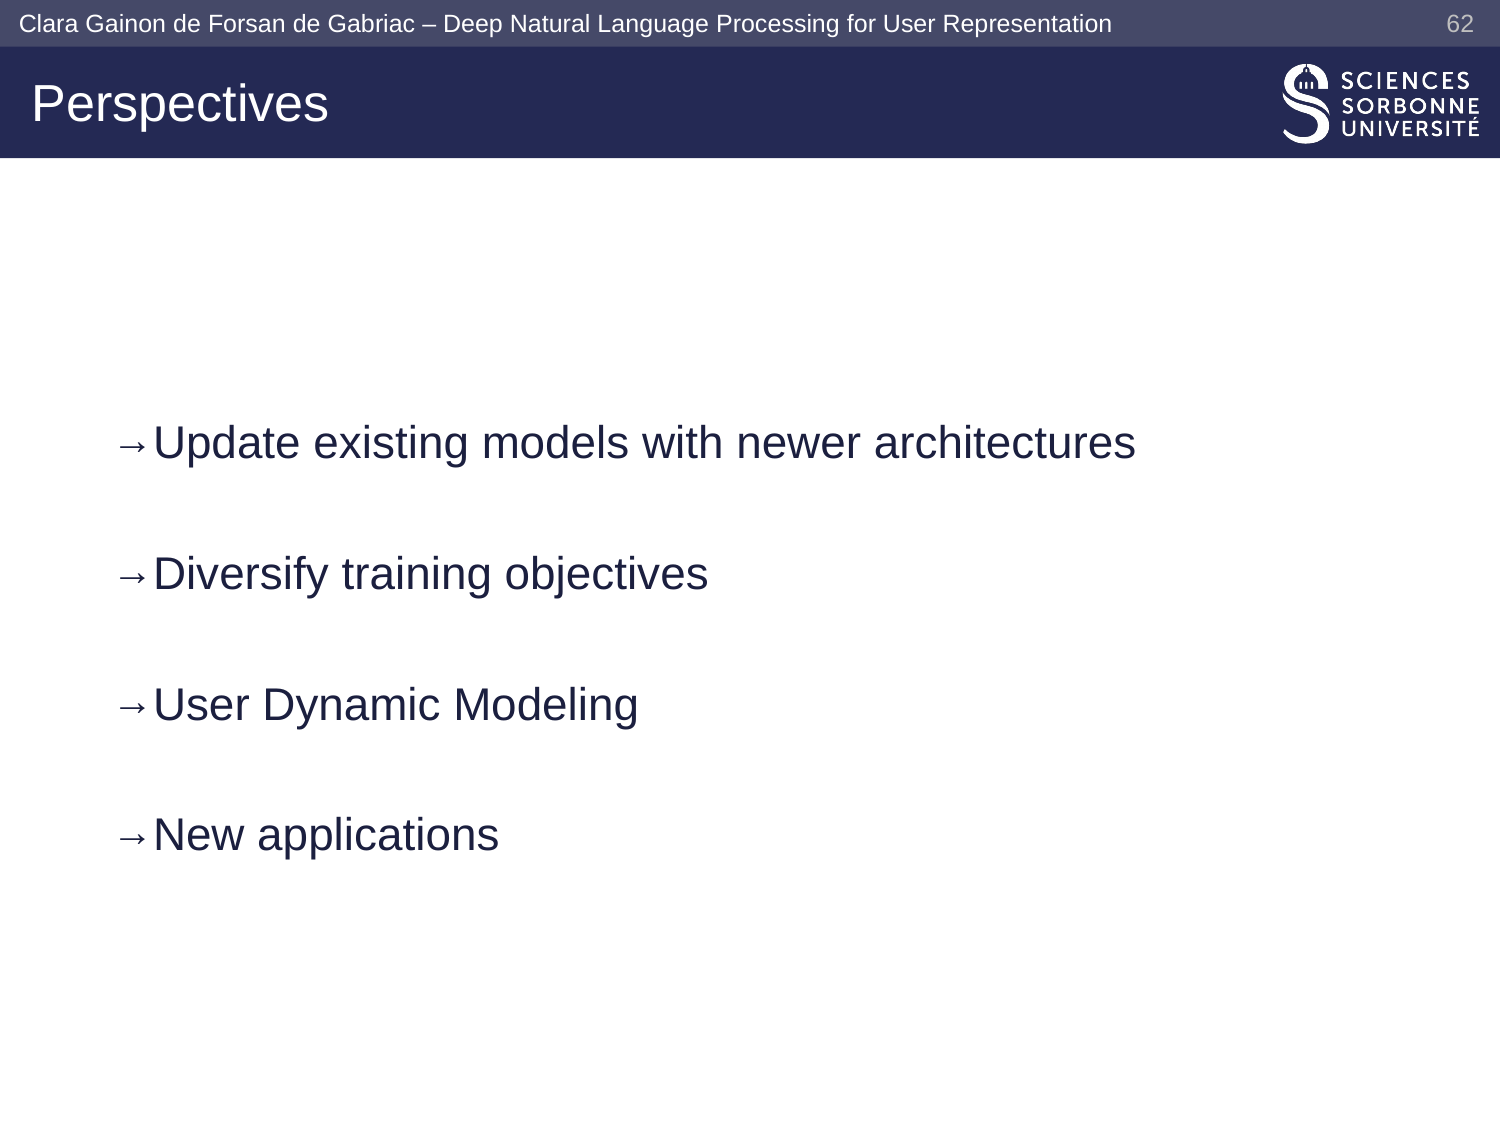

62
# Perspectives
Update existing models with newer architectures
Diversify training objectives
User Dynamic Modeling
New applications